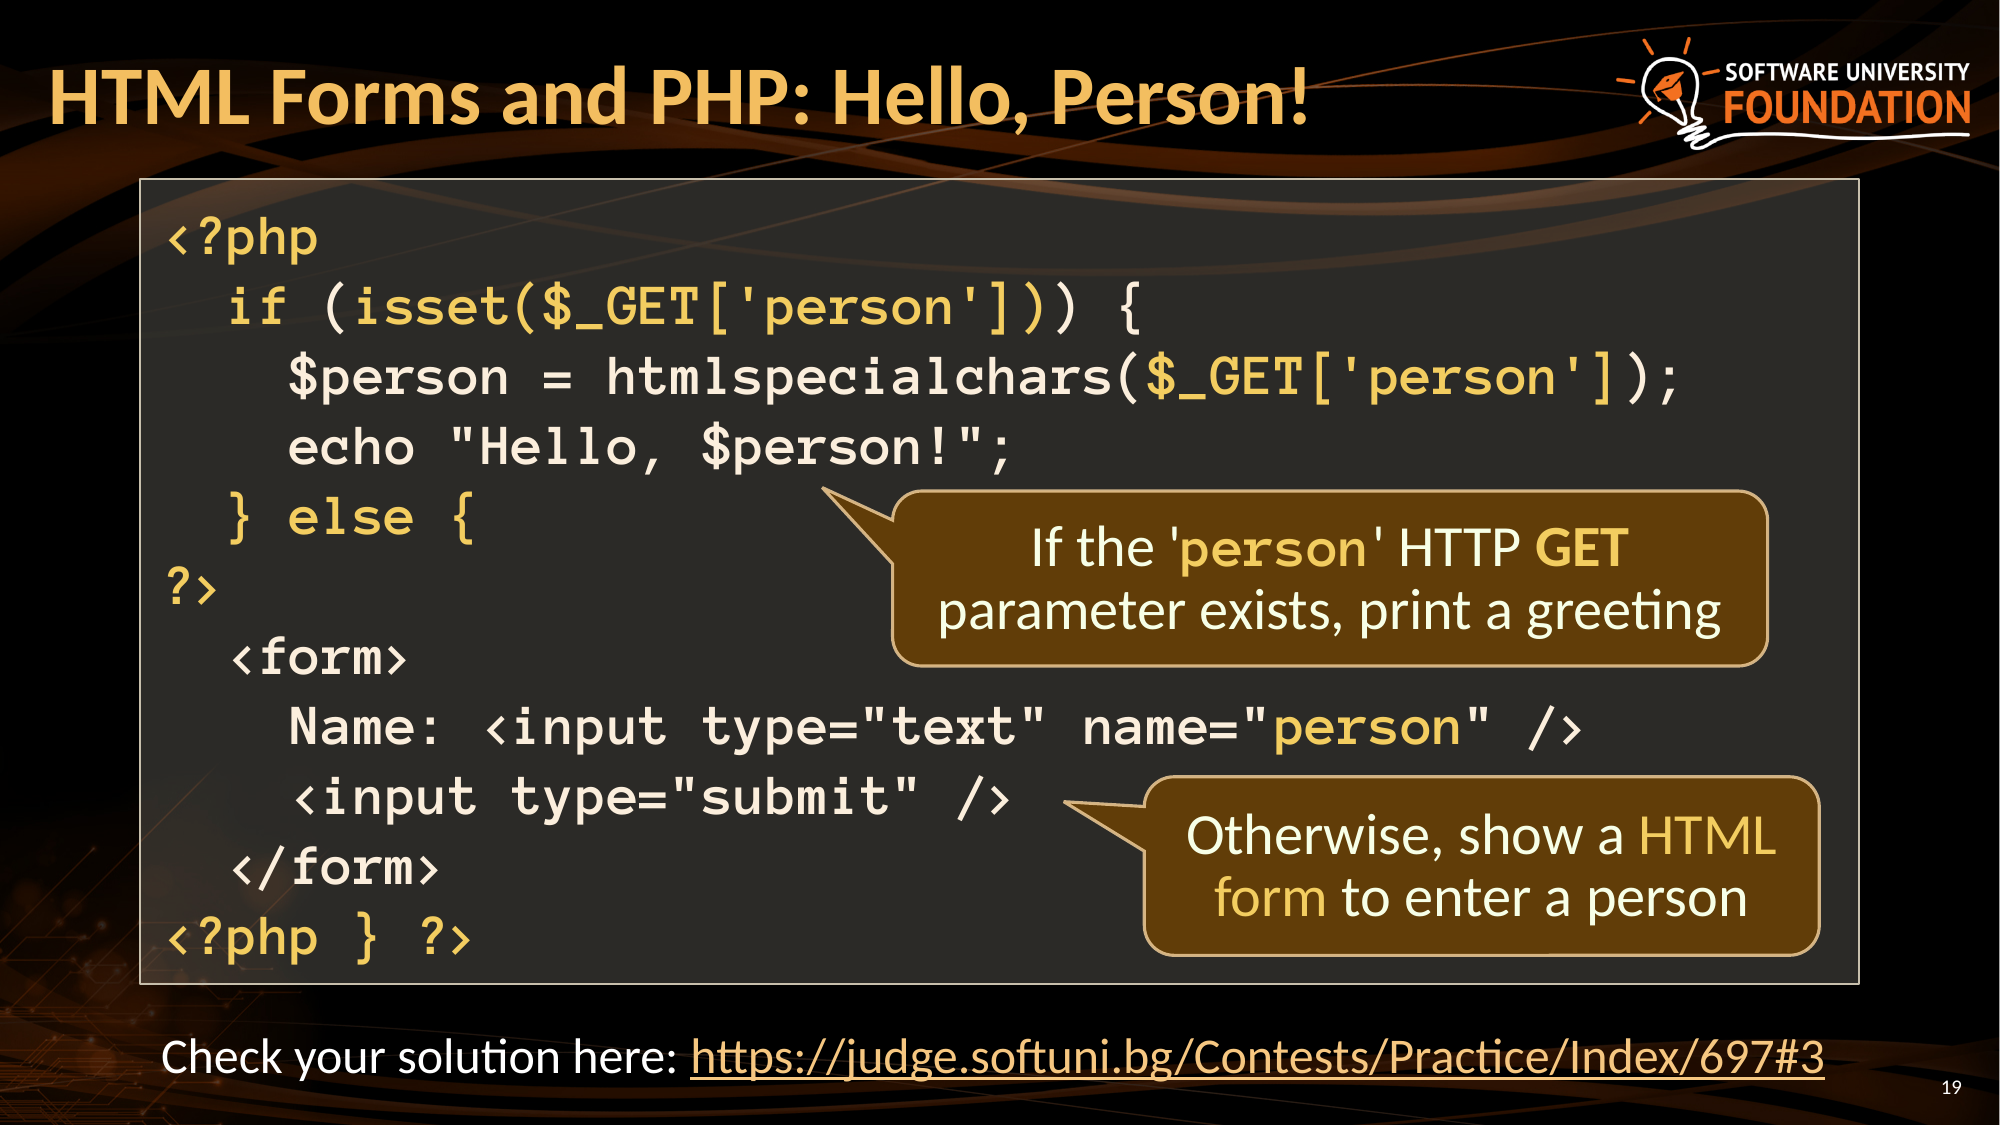

# HTML Forms and PHP: Hello, Person!
<?php
  if (isset($_GET['person'])) {
    $person = htmlspecialchars($_GET['person']);
    echo "Hello, $person!";
  } else {
?>
  <form>
    Name: <input type="text" name="person" />
    <input type="submit" />
  </form>
<?php } ?>
If the 'person' HTTP GET parameter exists, print a greeting
Otherwise, show a HTML form to enter a person
Check your solution here: https://judge.softuni.bg/Contests/Practice/Index/697#3
19